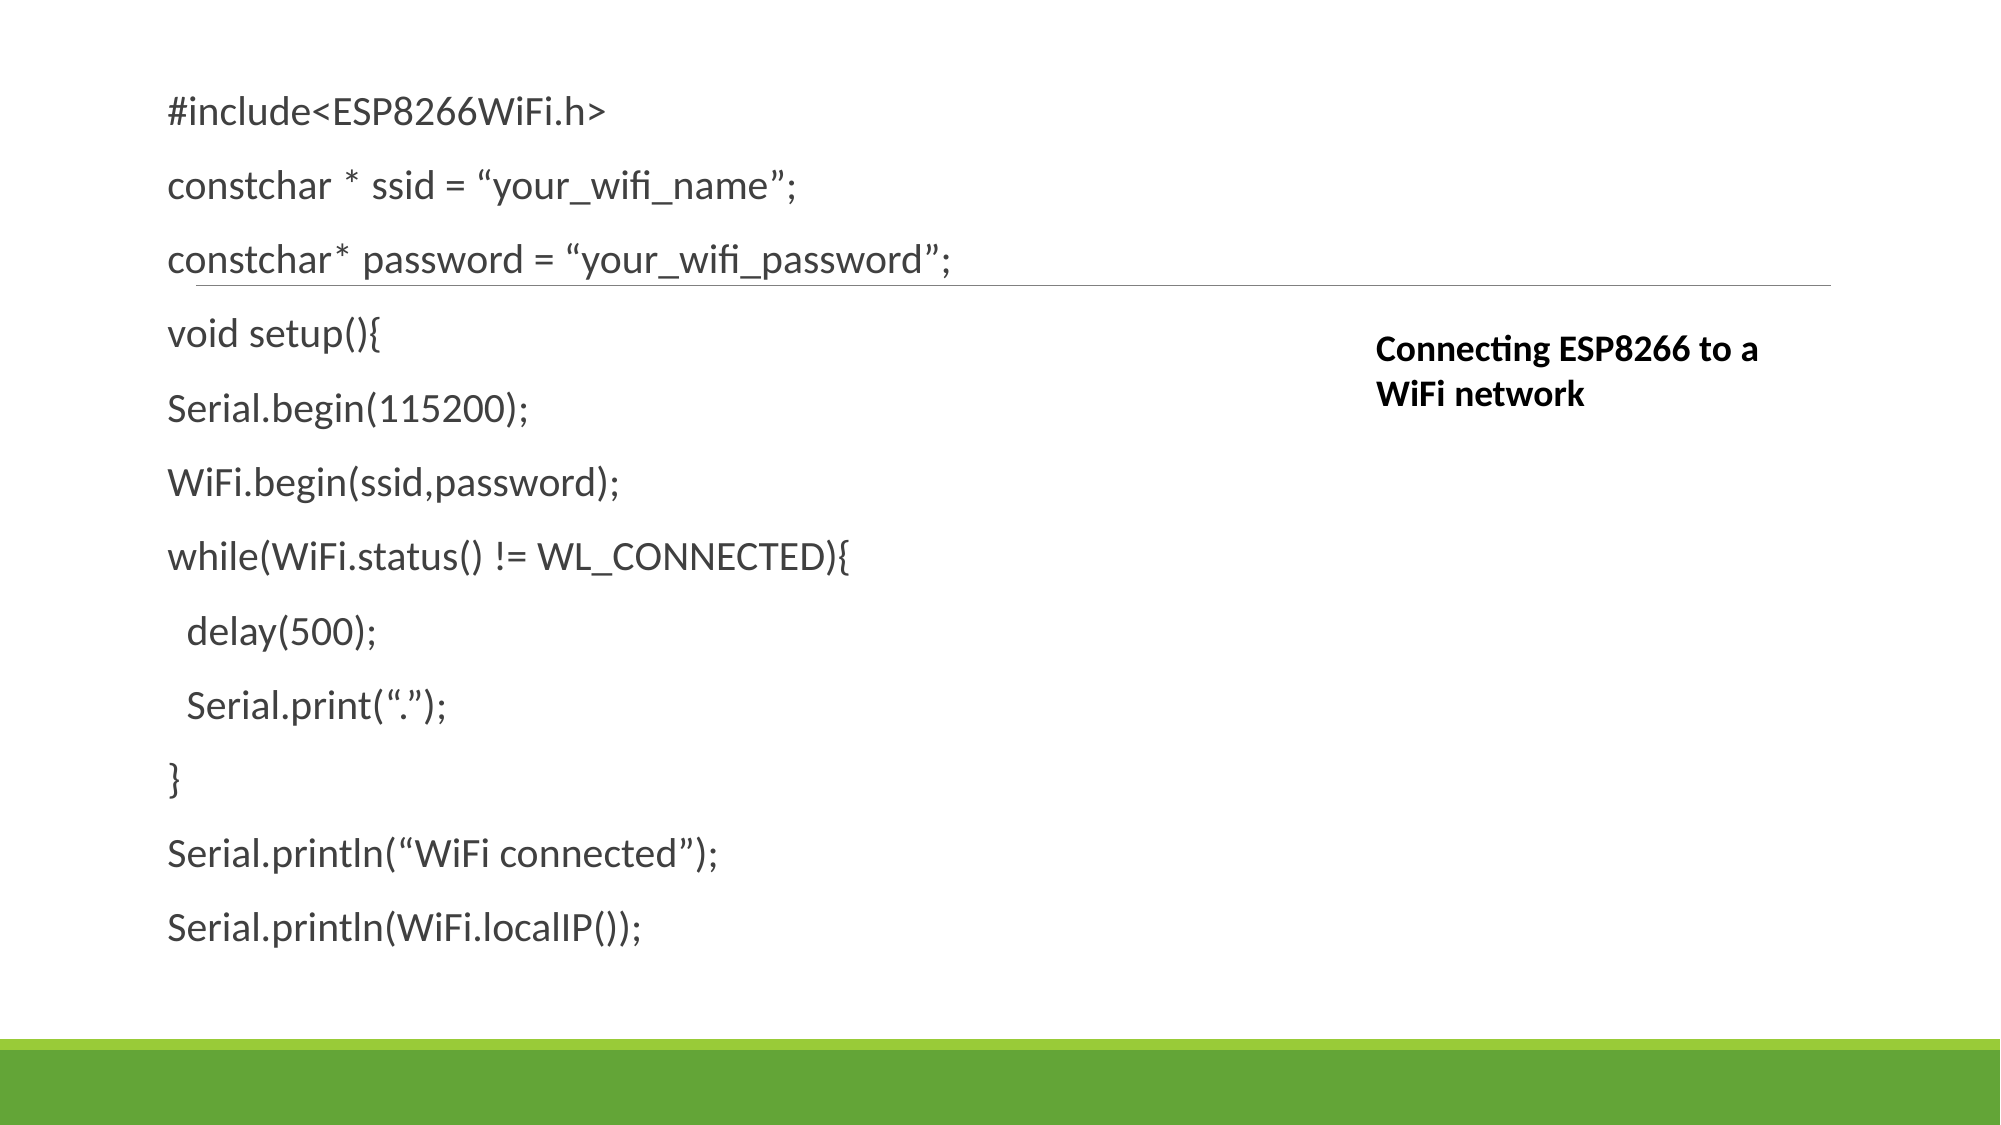

#include<ESP8266WiFi.h>
constchar * ssid = “your_wifi_name”;
constchar* password = “your_wifi_password”;
void setup(){
Serial.begin(115200);
WiFi.begin(ssid,password);
while(WiFi.status() != WL_CONNECTED){
  delay(500);
  Serial.print(“.”);
}
Serial.println(“WiFi connected”);
Serial.println(WiFi.localIP());
Connecting ESP8266 to a WiFi network